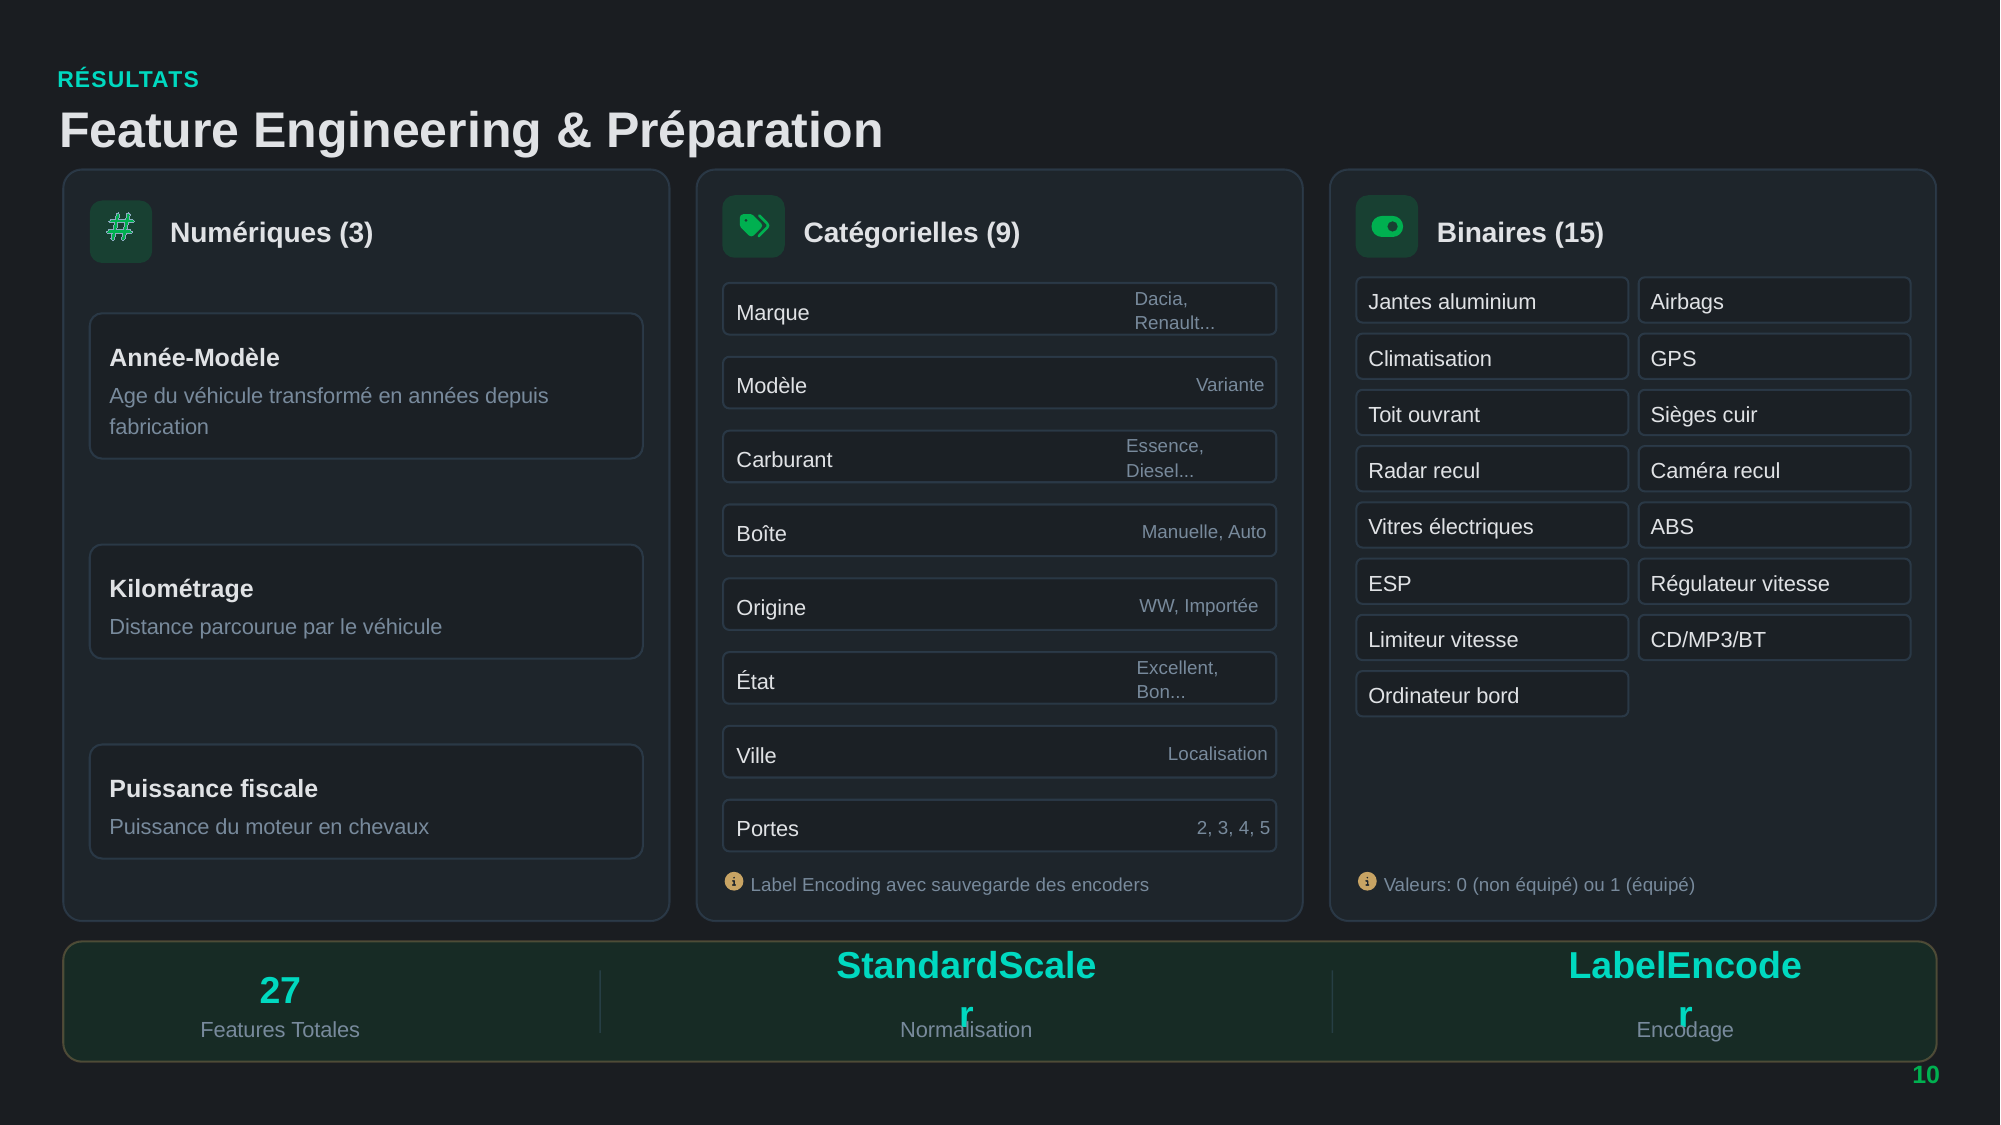

RÉSULTATS
Feature Engineering & Préparation

Numériques (3)
Catégorielles (9)
Binaires (15)

Jantes aluminium
Airbags

Marque
Dacia, Renault...

Année-Modèle
Climatisation
GPS

Modèle
Variante
Age du véhicule transformé en années depuis fabrication
Toit ouvrant
Sièges cuir

Carburant
Essence, Diesel...
Radar recul
Caméra recul

Vitres électriques
ABS

Boîte
Manuelle, Auto

ESP
Régulateur vitesse

Kilométrage

Origine
WW, Importée
Distance parcourue par le véhicule
Limiteur vitesse
CD/MP3/BT

État
Excellent, Bon...
Ordinateur bord

Ville
Localisation

Puissance fiscale

Puissance du moteur en chevaux
Portes
2, 3, 4, 5
Label Encoding avec sauvegarde des encoders
Valeurs: 0 (non équipé) ou 1 (équipé)

27
StandardScaler
LabelEncoder

Features Totales
Normalisation
Encodage
10